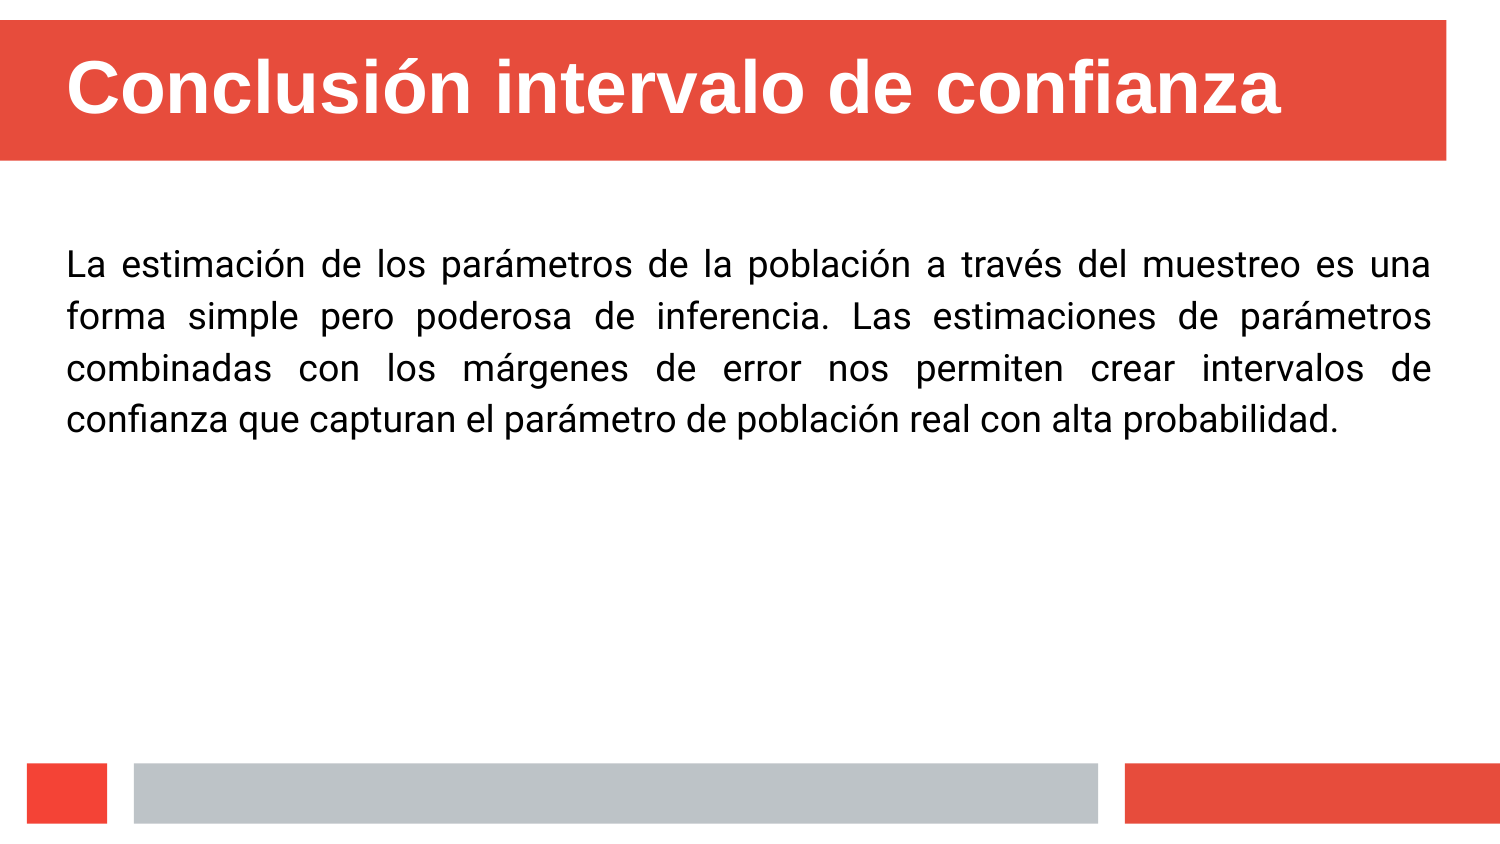

# Conclusión intervalo de confianza
La estimación de los parámetros de la población a través del muestreo es una forma simple pero poderosa de inferencia. Las estimaciones de parámetros combinadas con los márgenes de error nos permiten crear intervalos de confianza que capturan el parámetro de población real con alta probabilidad.